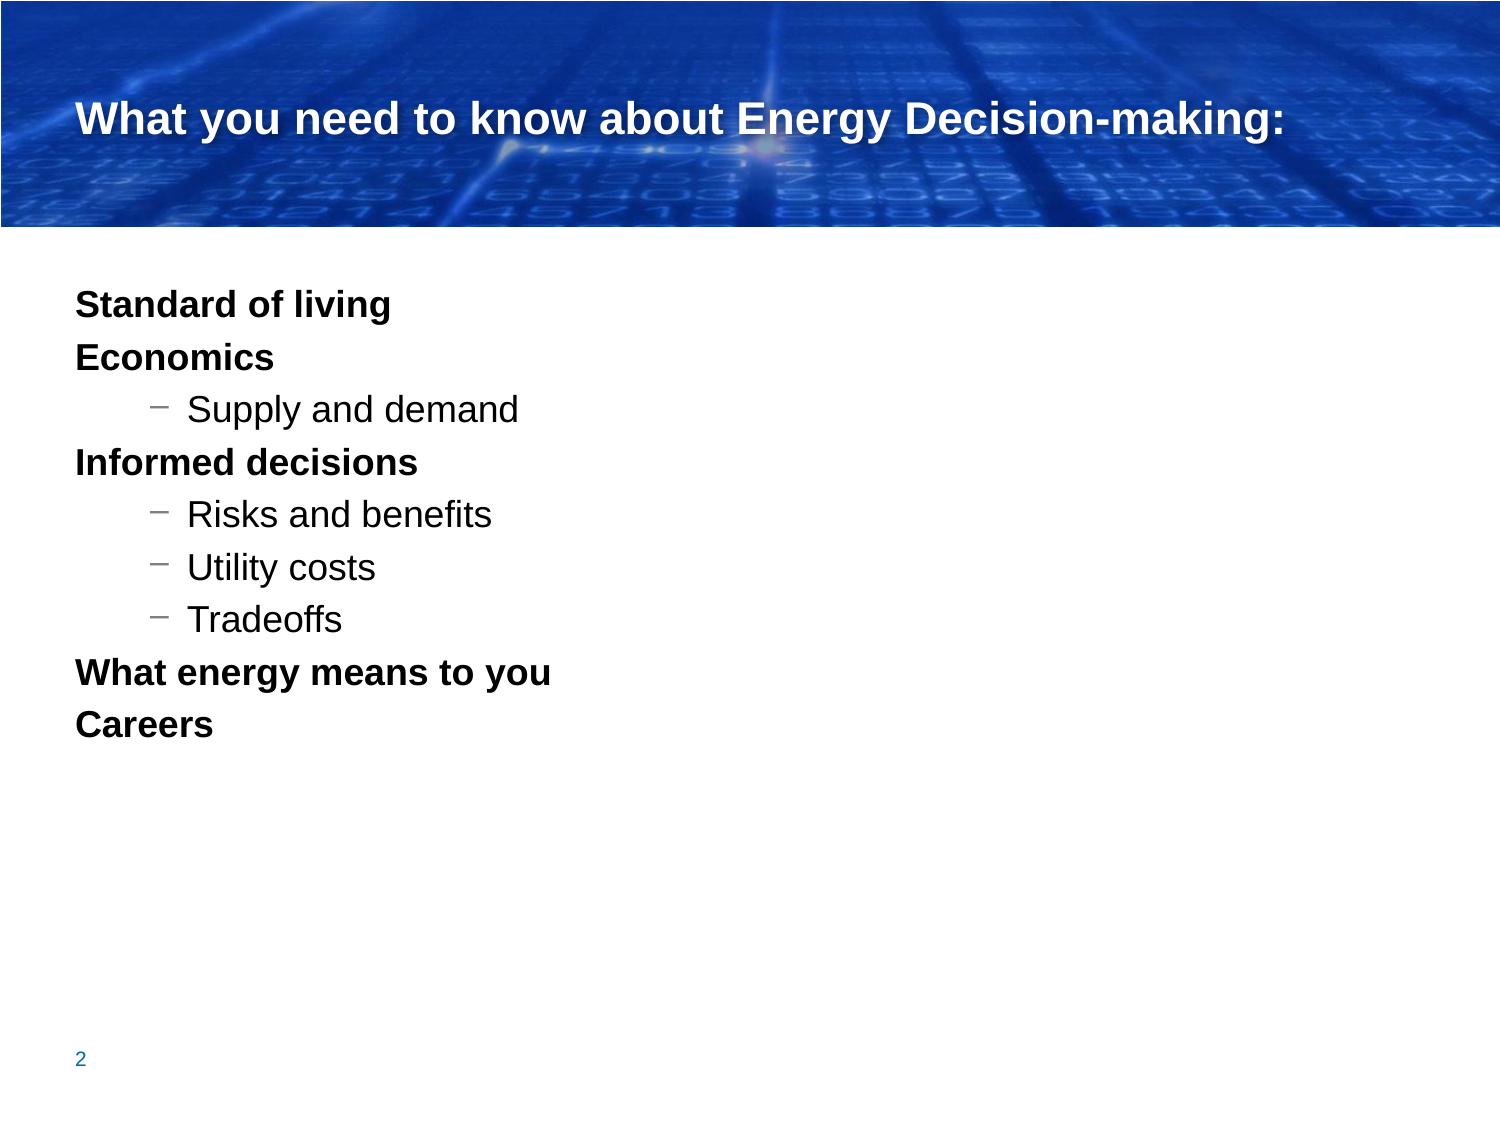

# What you need to know about Energy Decision-making:
Standard of living
Economics
Supply and demand
Informed decisions
Risks and benefits
Utility costs
Tradeoffs
What energy means to you
Careers

2